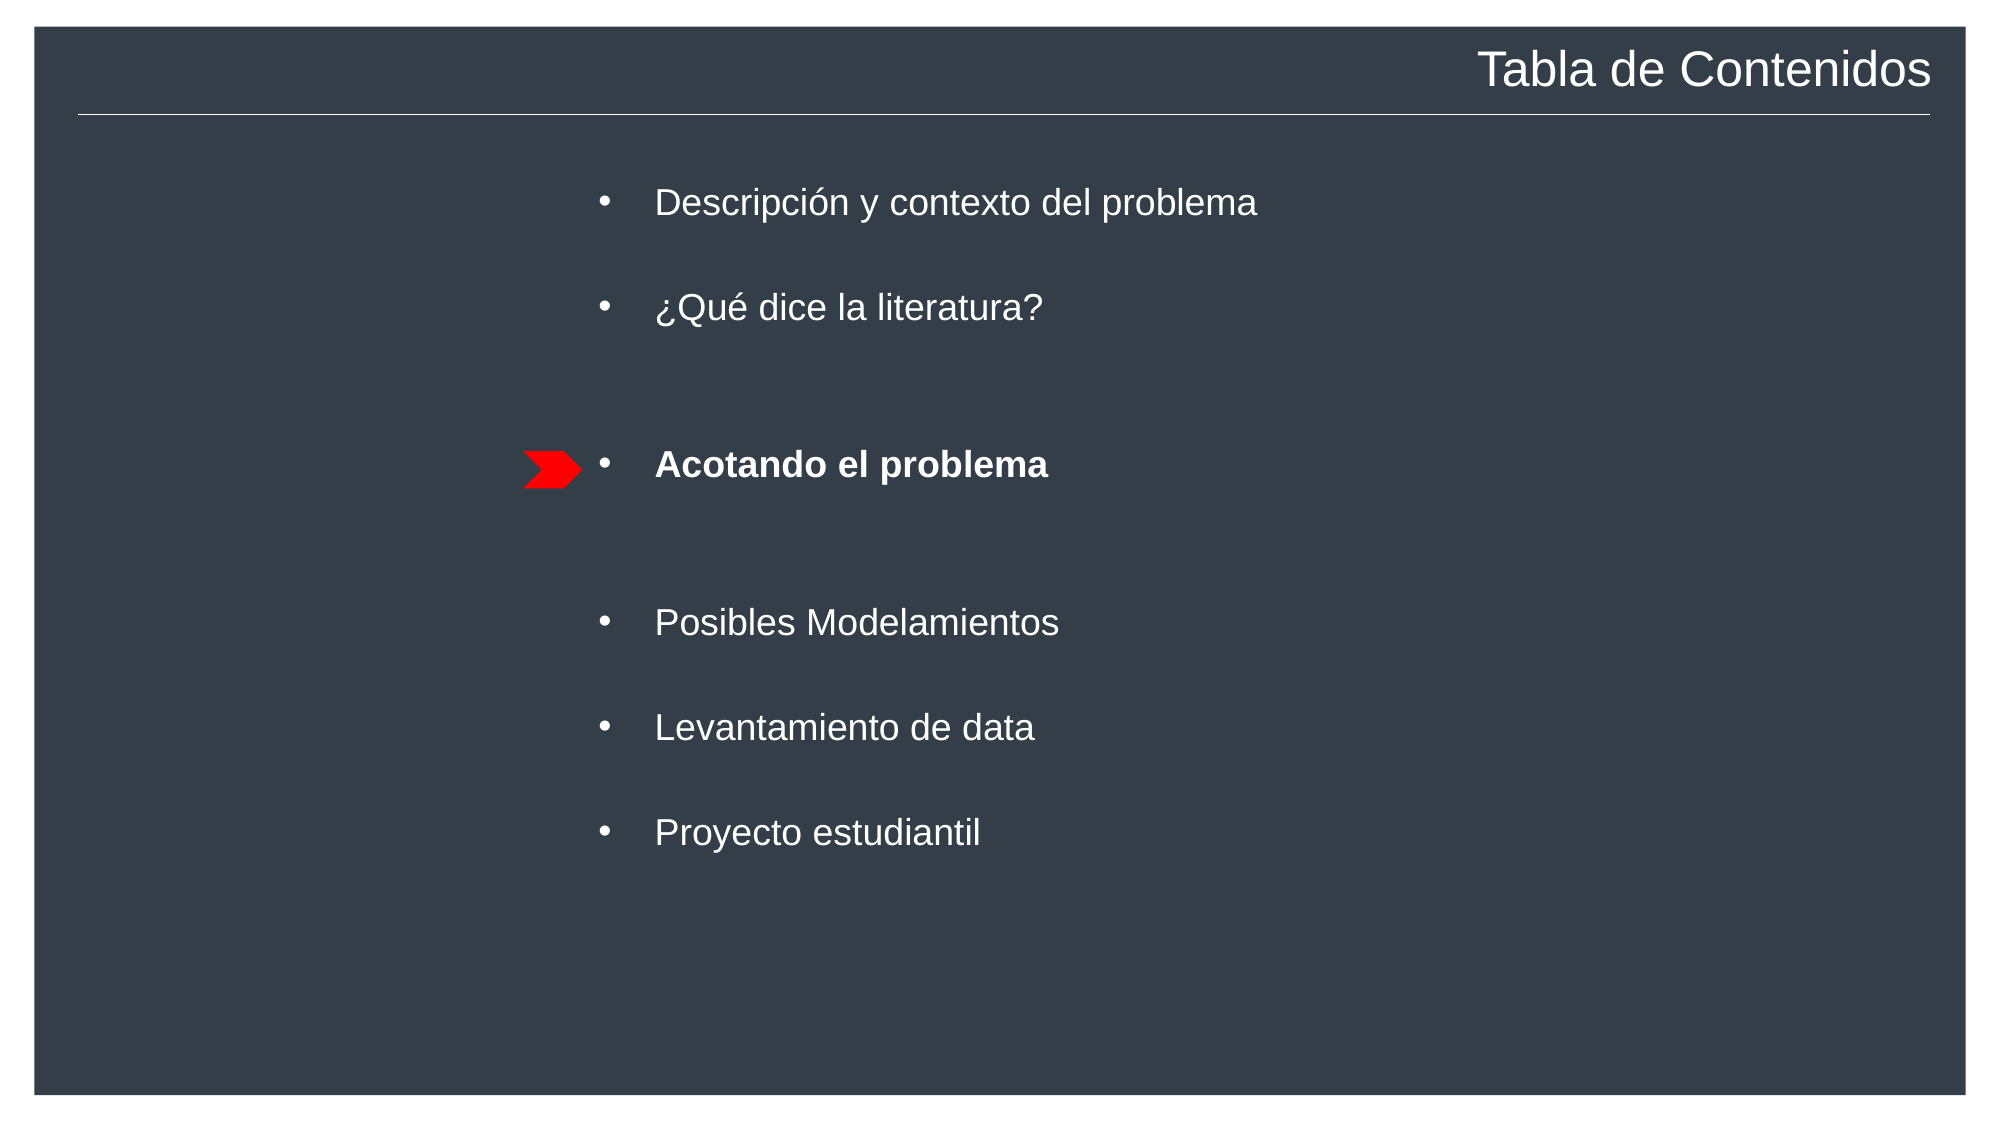

Tabla de Contenidos

Descripción y contexto del problema

¿Qué dice la literatura?

Acotando el problema

Posibles Modelamientos

Levantamiento de data

Proyecto estudiantil